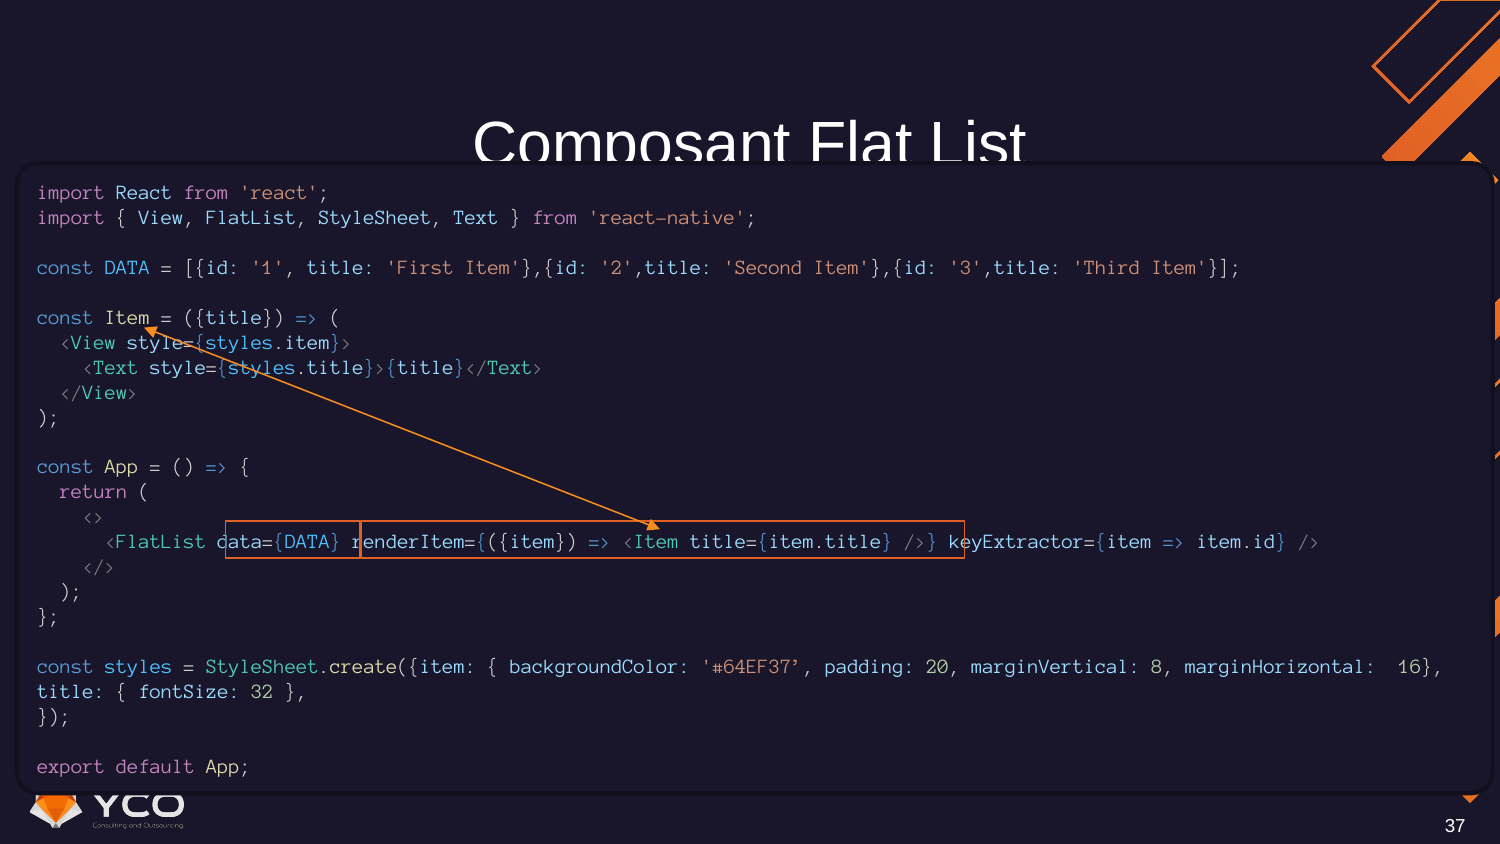

# Composant Flat List
import React from 'react';
import { View, FlatList, StyleSheet, Text } from 'react-native';
const DATA = [{id: '1', title: 'First Item'},{id: '2',title: 'Second Item'},{id: '3',title: 'Third Item'}];
const Item = ({title}) => (
  <View style={styles.item}>
    <Text style={styles.title}>{title}</Text>
  </View>
);
const App = () => {
  return (
    <>
      <FlatList data={DATA} renderItem={({item}) => <Item title={item.title} />} keyExtractor={item => item.id} />
    </>
  );
};
const styles = StyleSheet.create({item: { backgroundColor: '#64EF37’, padding: 20, marginVertical: 8, marginHorizontal:  16},
title: { fontSize: 32 },
});
export default App;